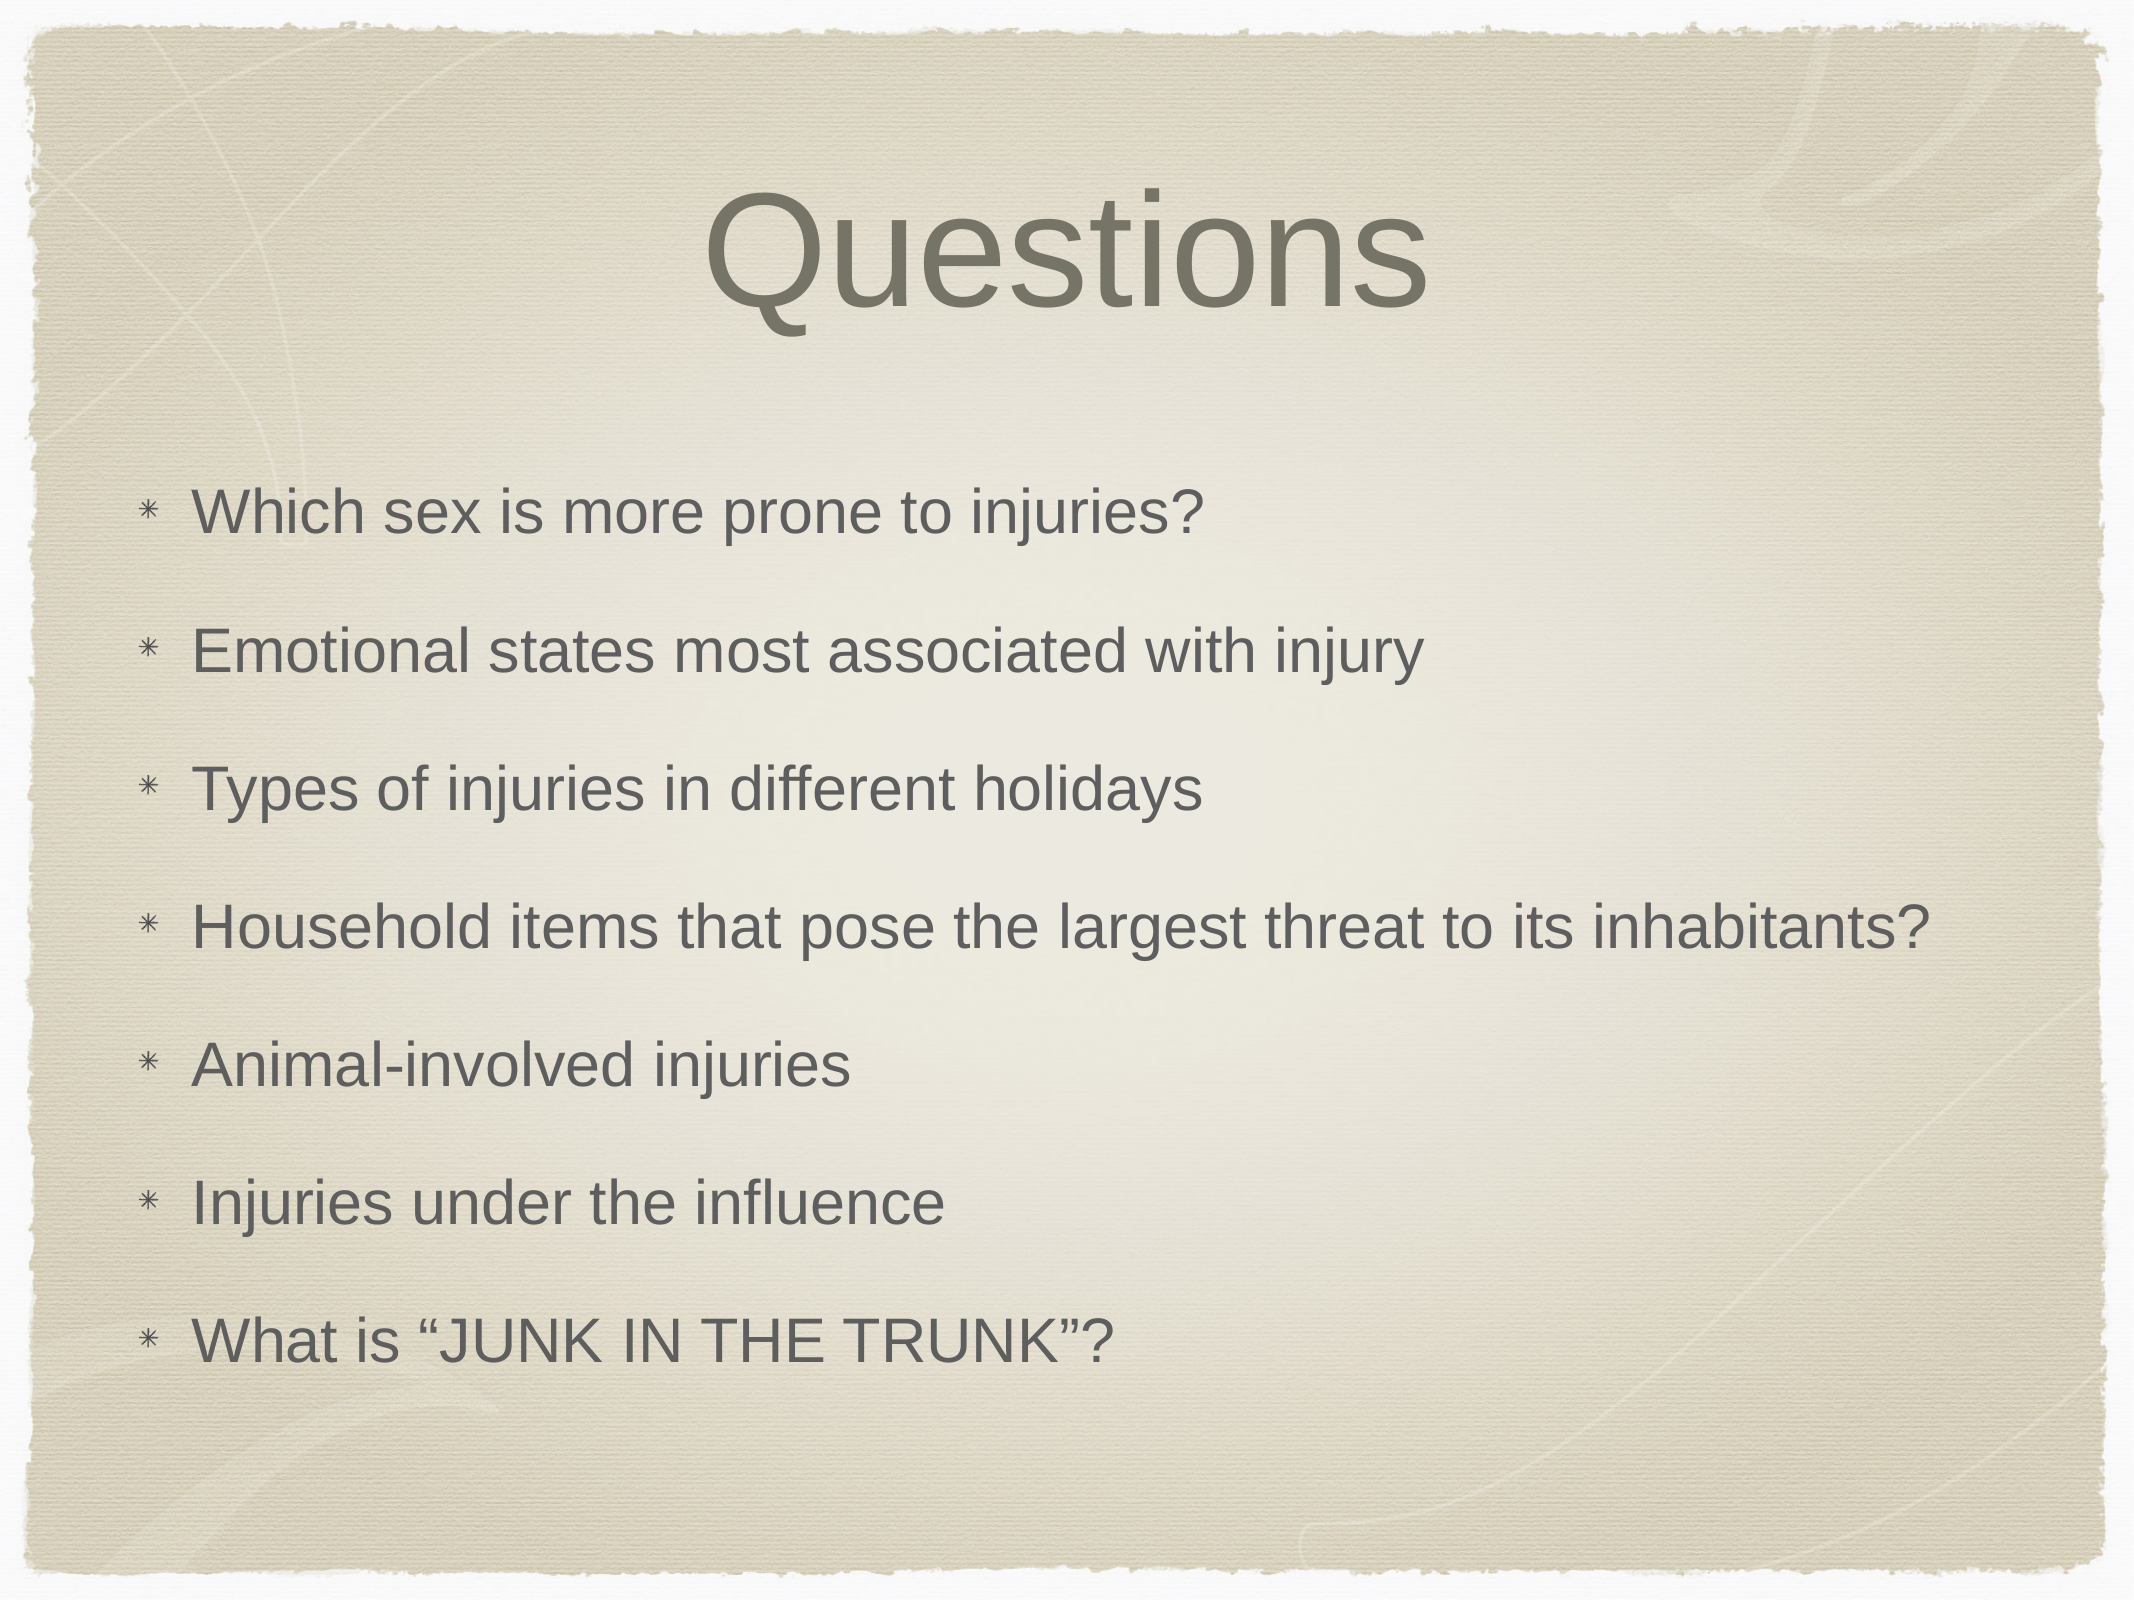

# Questions
Which sex is more prone to injuries?
Emotional states most associated with injury
Types of injuries in different holidays
Household items that pose the largest threat to its inhabitants?
Animal-involved injuries
Injuries under the influence
What is “JUNK IN THE TRUNK”?